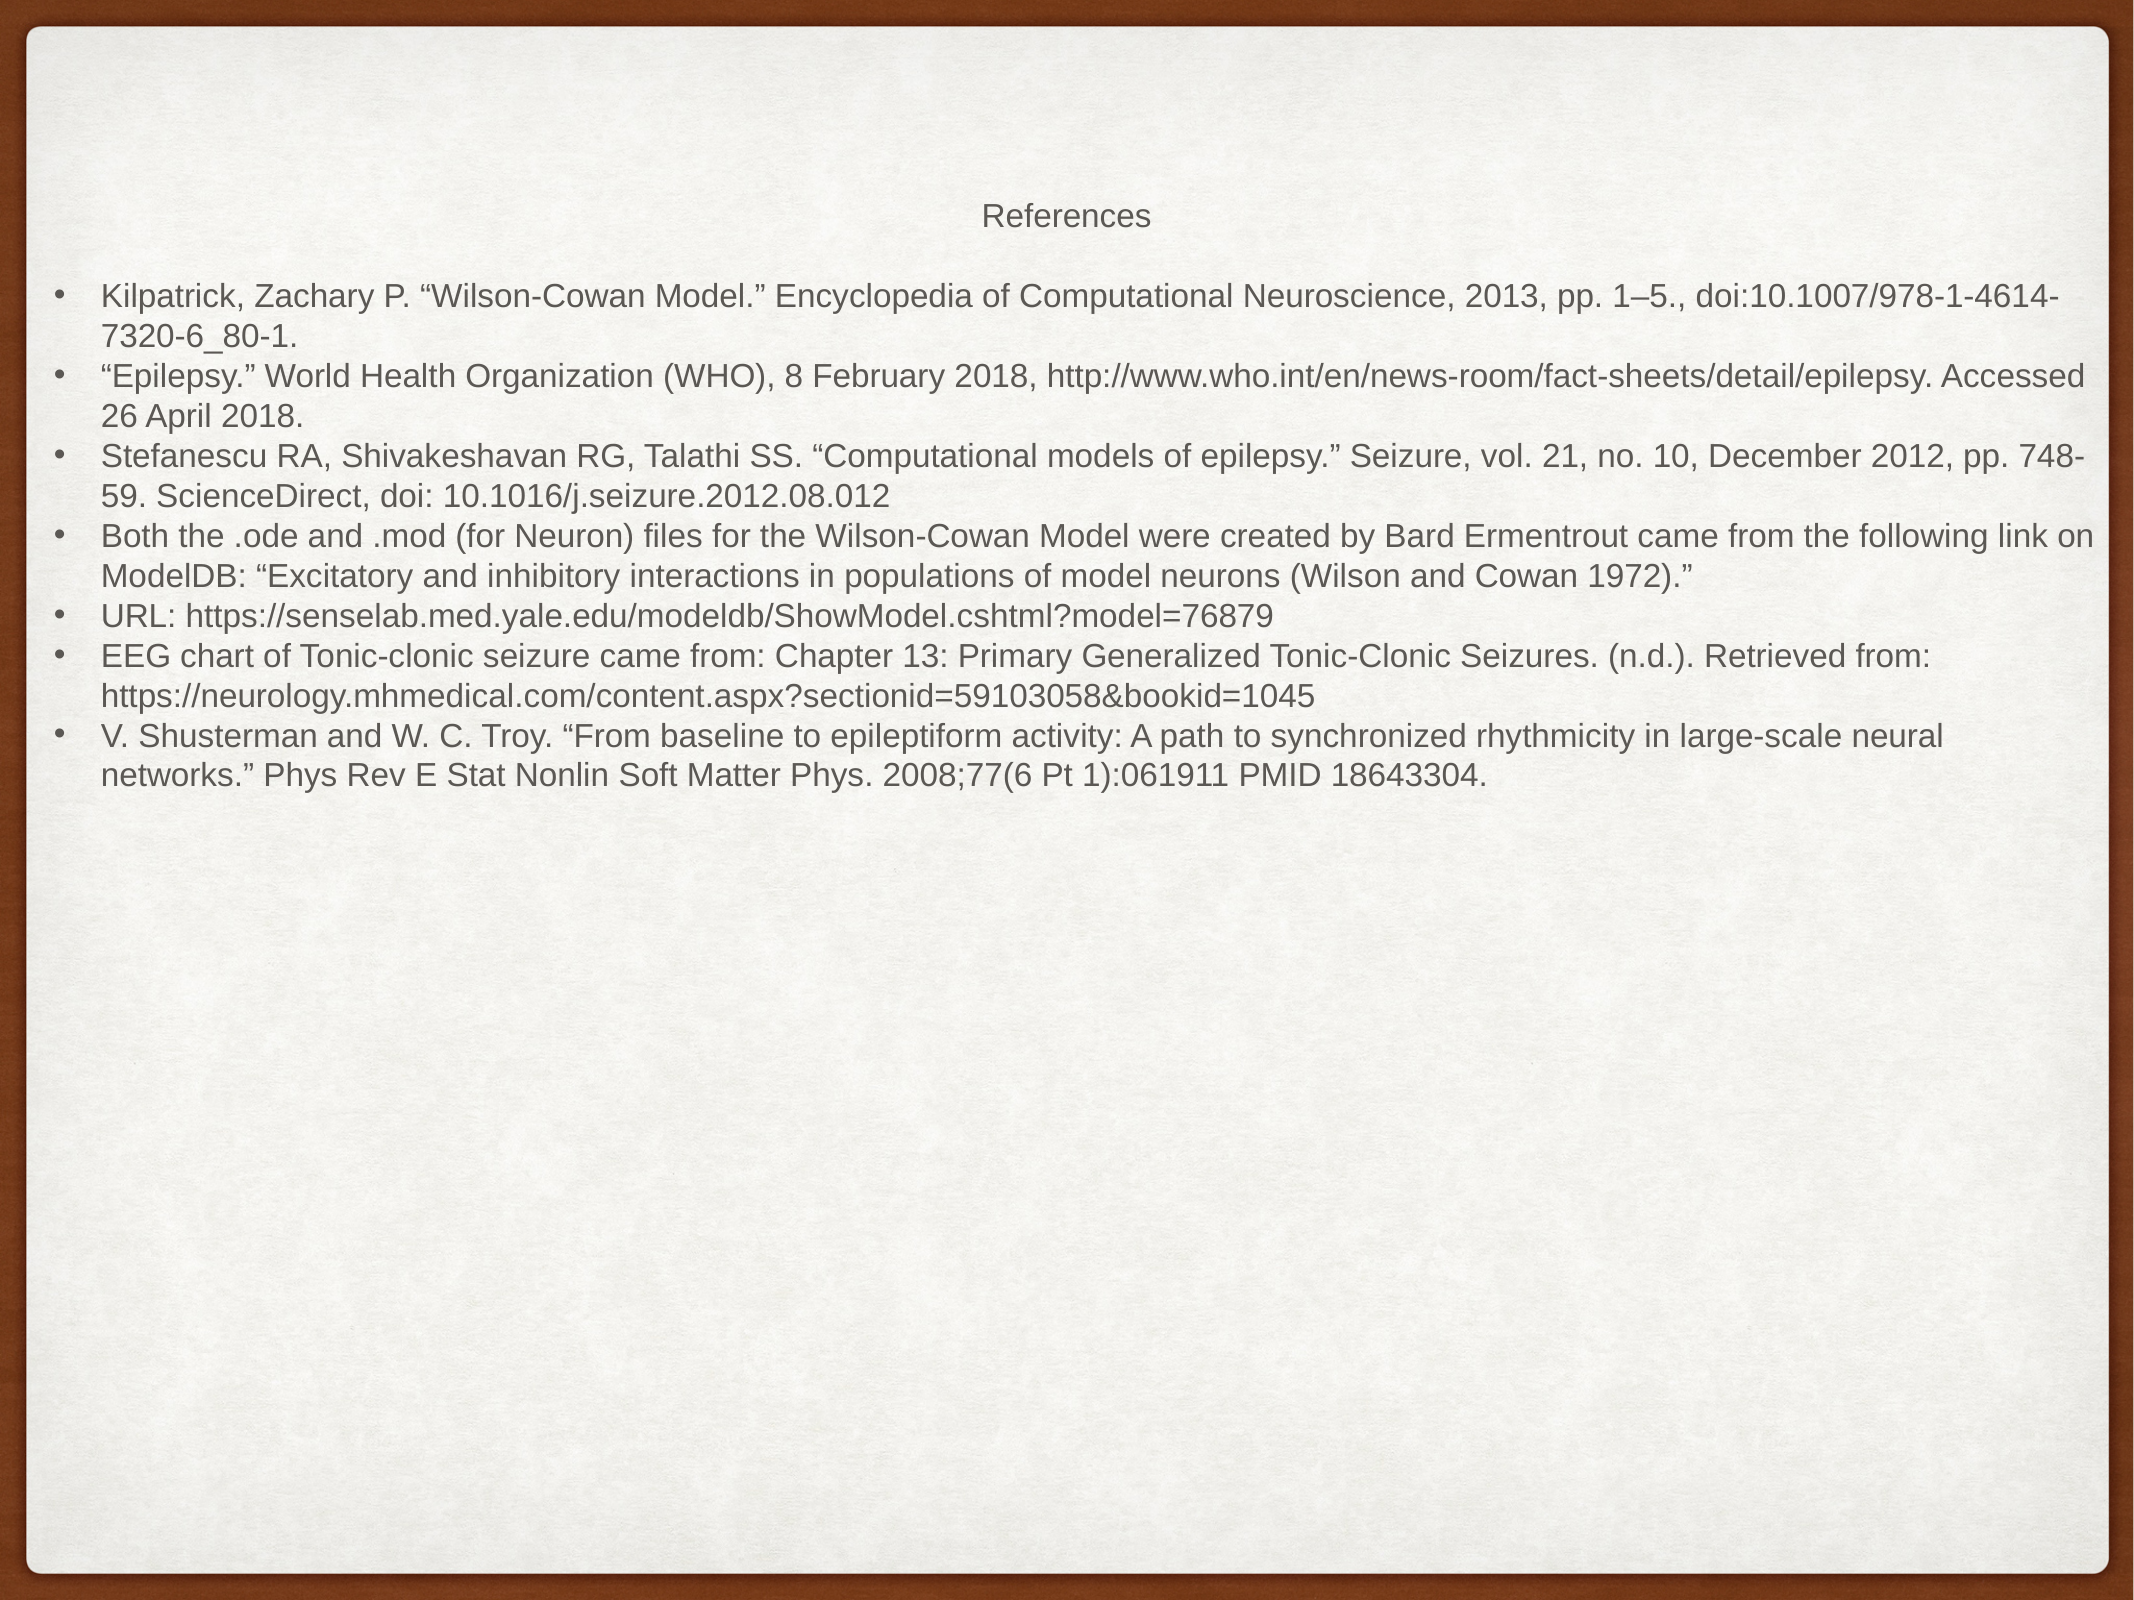

References
Kilpatrick, Zachary P. “Wilson-Cowan Model.” Encyclopedia of Computational Neuroscience, 2013, pp. 1–5., doi:10.1007/978-1-4614-7320-6_80-1.
“Epilepsy.” World Health Organization (WHO), 8 February 2018, http://www.who.int/en/news-room/fact-sheets/detail/epilepsy. Accessed 26 April 2018.
Stefanescu RA, Shivakeshavan RG, Talathi SS. “Computational models of epilepsy.” Seizure, vol. 21, no. 10, December 2012, pp. 748-59. ScienceDirect, doi: 10.1016/j.seizure.2012.08.012
Both the .ode and .mod (for Neuron) files for the Wilson-Cowan Model were created by Bard Ermentrout came from the following link on ModelDB: “Excitatory and inhibitory interactions in populations of model neurons (Wilson and Cowan 1972).”
URL: https://senselab.med.yale.edu/modeldb/ShowModel.cshtml?model=76879
EEG chart of Tonic-clonic seizure came from: Chapter 13: Primary Generalized Tonic-Clonic Seizures. (n.d.). Retrieved from: https://neurology.mhmedical.com/content.aspx?sectionid=59103058&bookid=1045
V. Shusterman and W. C. Troy. “From baseline to epileptiform activity: A path to synchronized rhythmicity in large-scale neural networks.” Phys Rev E Stat Nonlin Soft Matter Phys. 2008;77(6 Pt 1):061911 PMID 18643304.